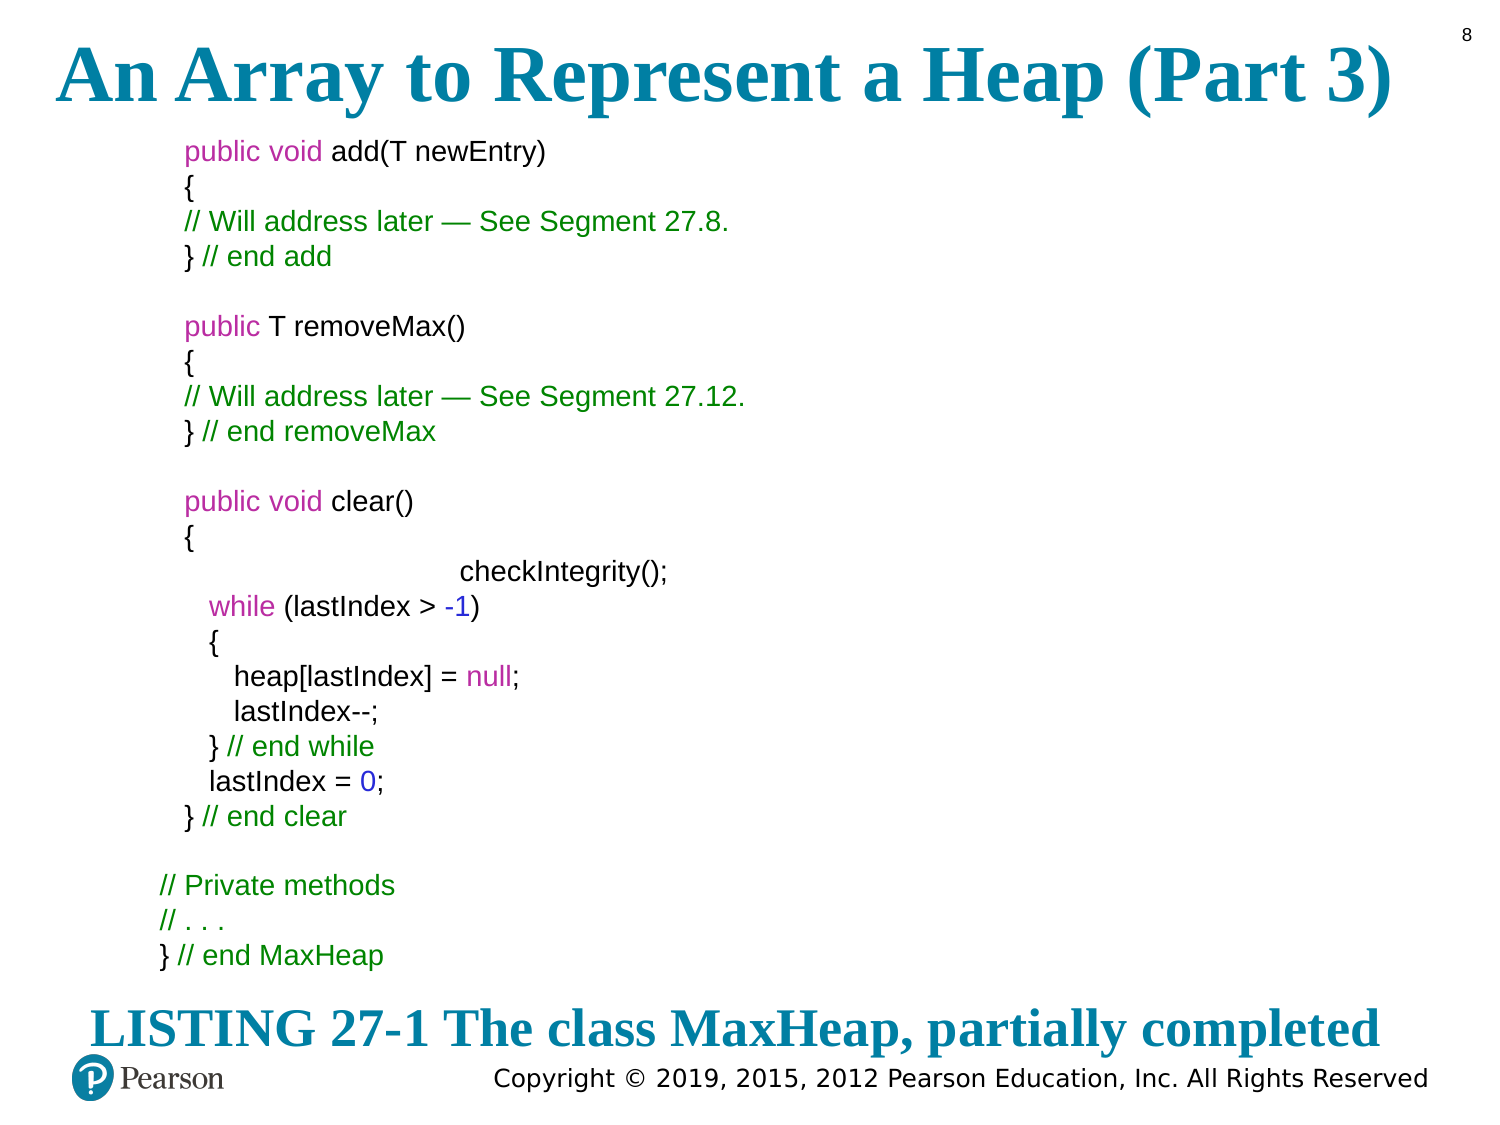

# An Array to Represent a Heap (Part 3)
8
   public void add(T newEntry)
   {
   // Will address later — See Segment 27.8.
   } // end add

   public T removeMax()
   {
   // Will address later — See Segment 27.12.
   } // end removeMax

   public void clear()
   {
		checkIntegrity();
      while (lastIndex > -1)
      {
         heap[lastIndex] = null;
         lastIndex--;
      } // end while
      lastIndex = 0;
   } // end clear

// Private methods
// . . .
} // end MaxHeap
LISTING 27-1 The class MaxHeap, partially completed